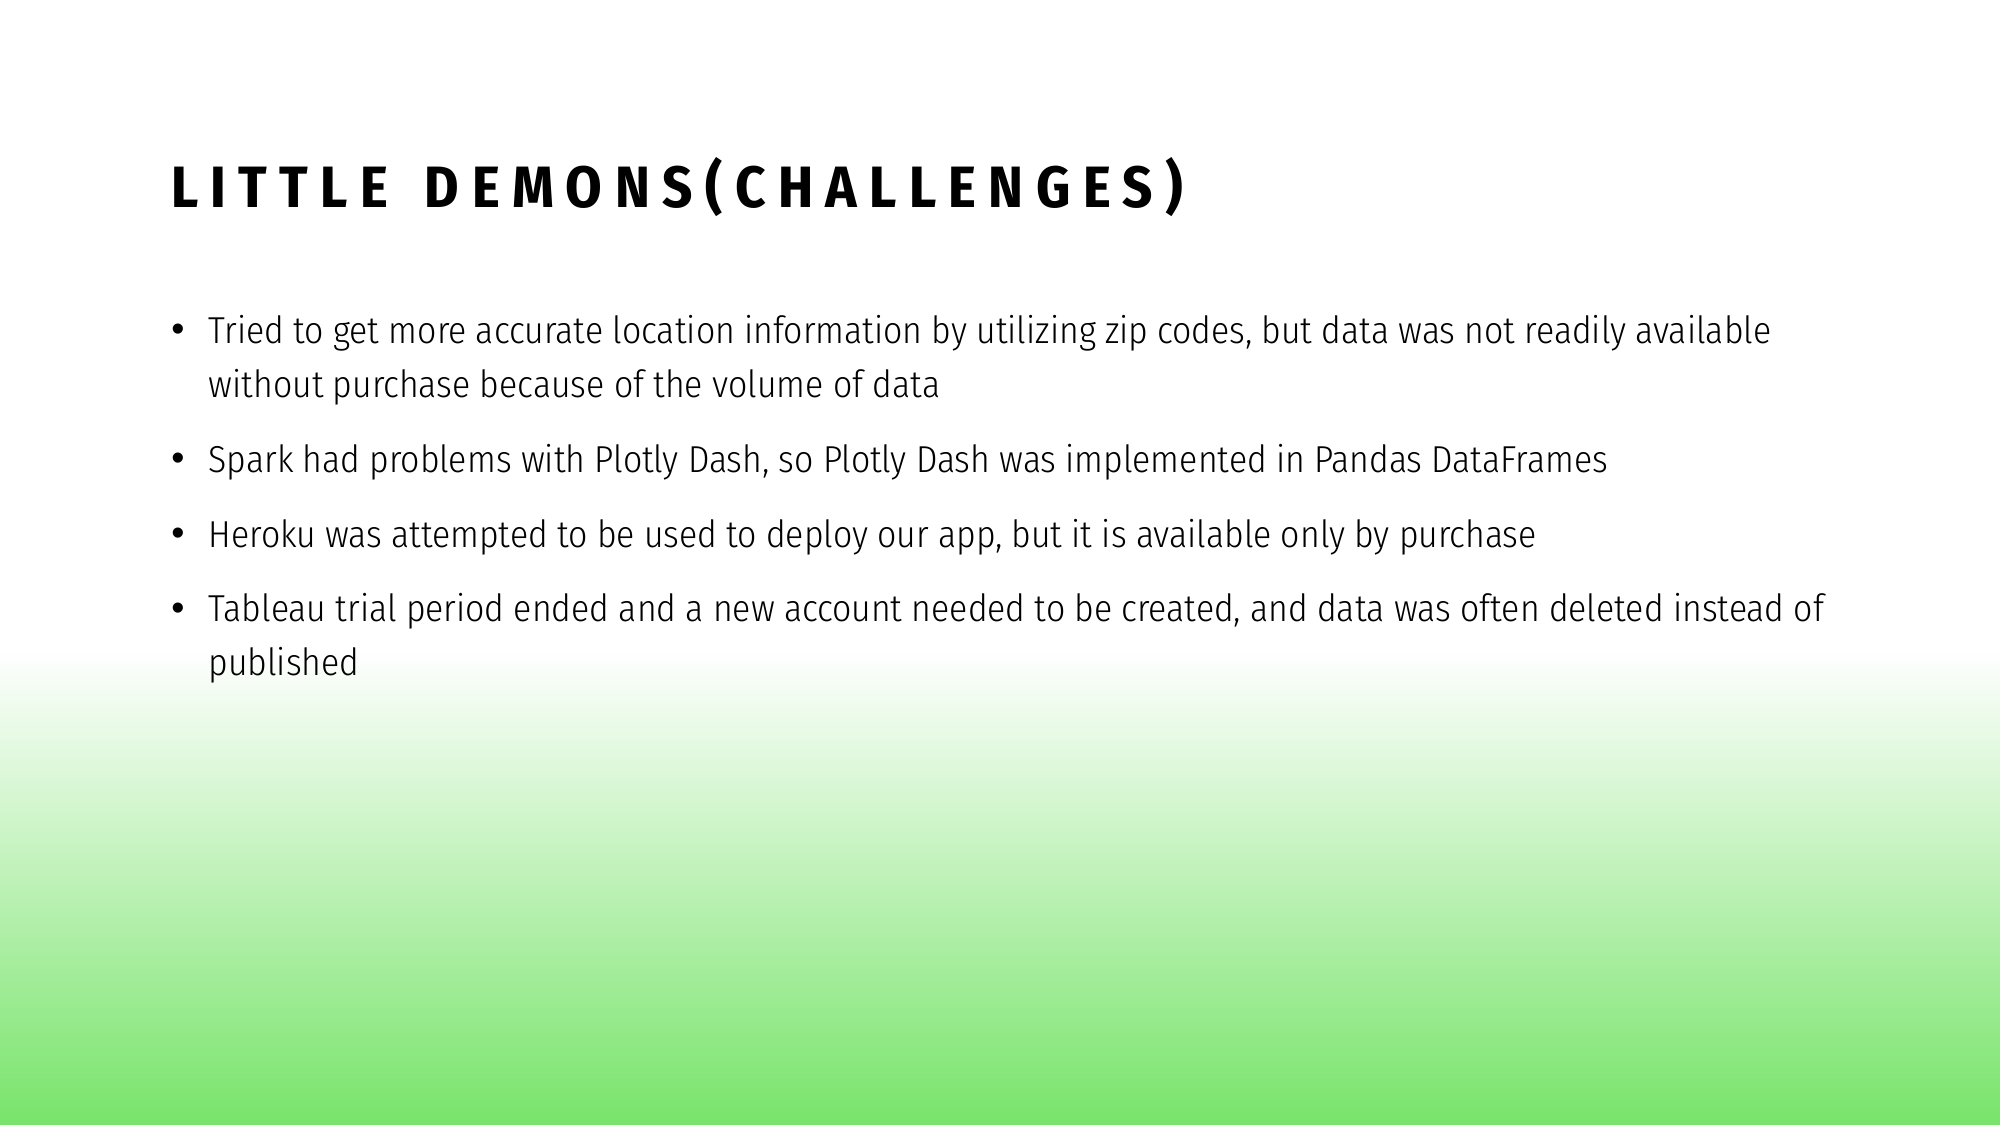

# Little Demons(Challenges)
Tried to get more accurate location information by utilizing zip codes, but data was not readily available without purchase because of the volume of data
Spark had problems with Plotly Dash, so Plotly Dash was implemented in Pandas DataFrames
Heroku was attempted to be used to deploy our app, but it is available only by purchase
Tableau trial period ended and a new account needed to be created, and data was often deleted instead of published